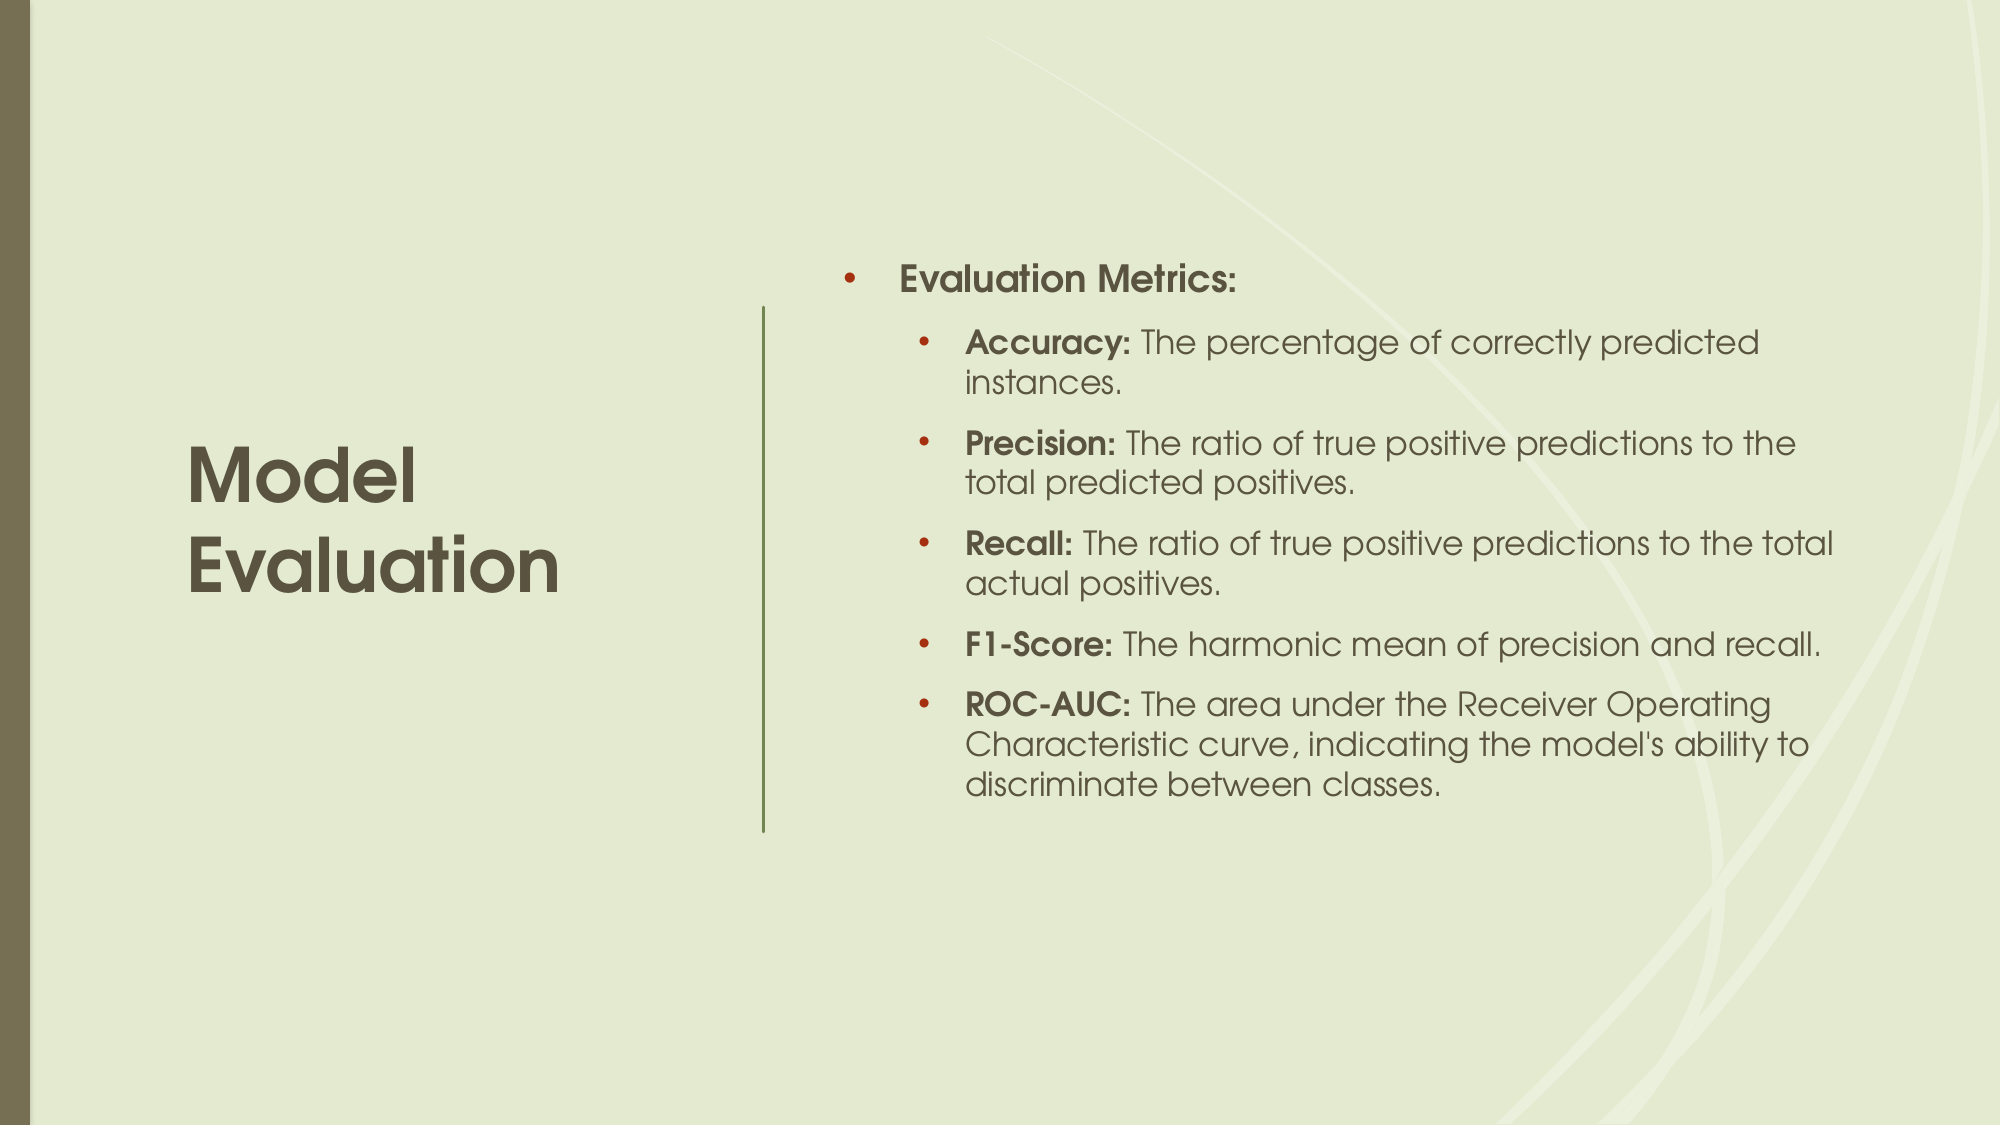

# Model Evaluation
Evaluation Metrics:
Accuracy: The percentage of correctly predicted instances.
Precision: The ratio of true positive predictions to the total predicted positives.
Recall: The ratio of true positive predictions to the total actual positives.
F1-Score: The harmonic mean of precision and recall.
ROC-AUC: The area under the Receiver Operating Characteristic curve, indicating the model's ability to discriminate between classes.